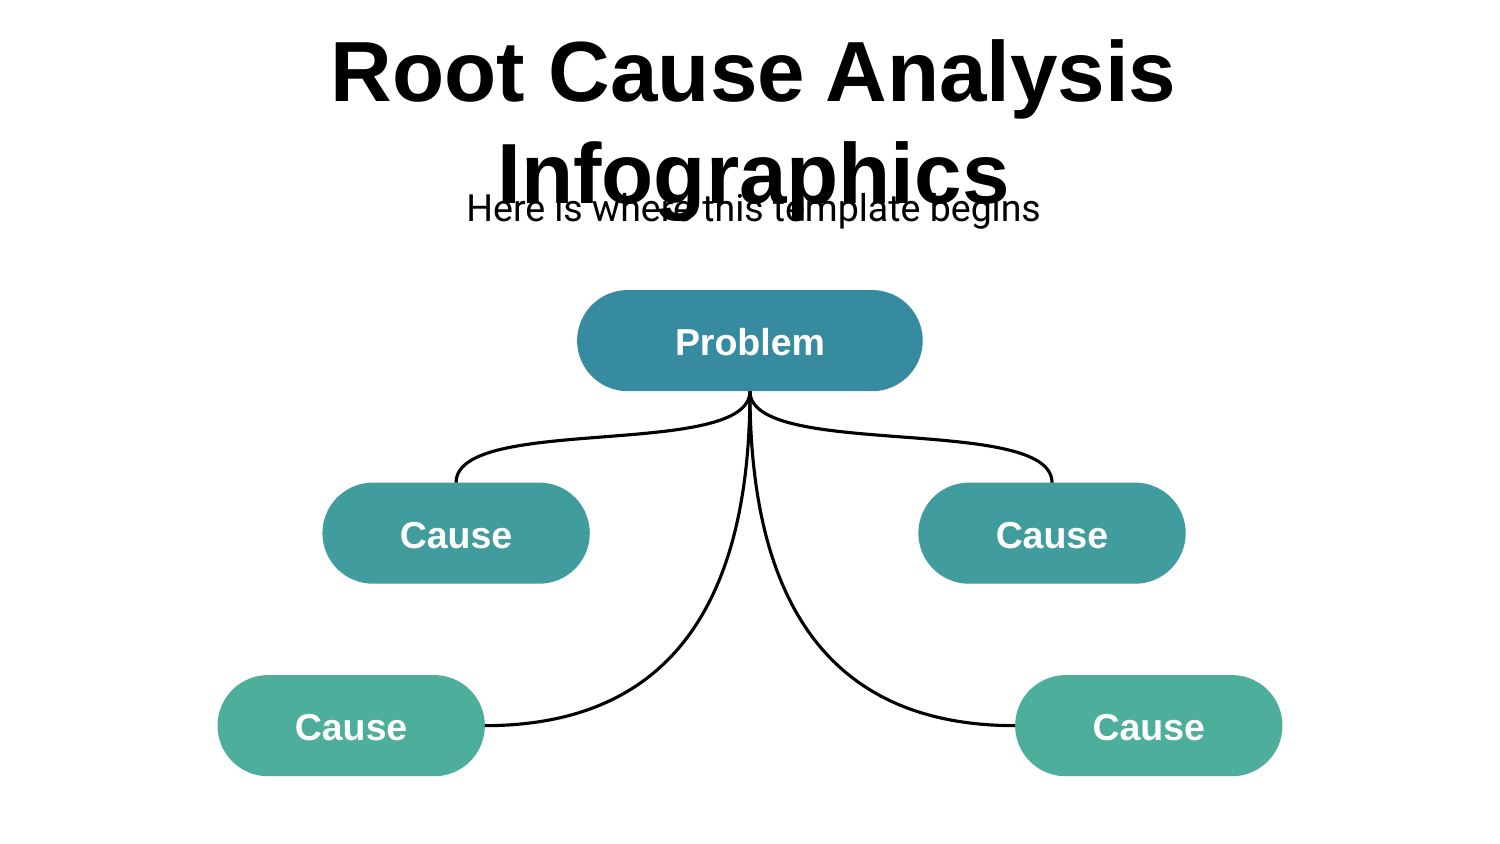

# Root Cause Analysis Infographics
Here is where this template begins
Problem
Cause
Cause
Cause
Cause